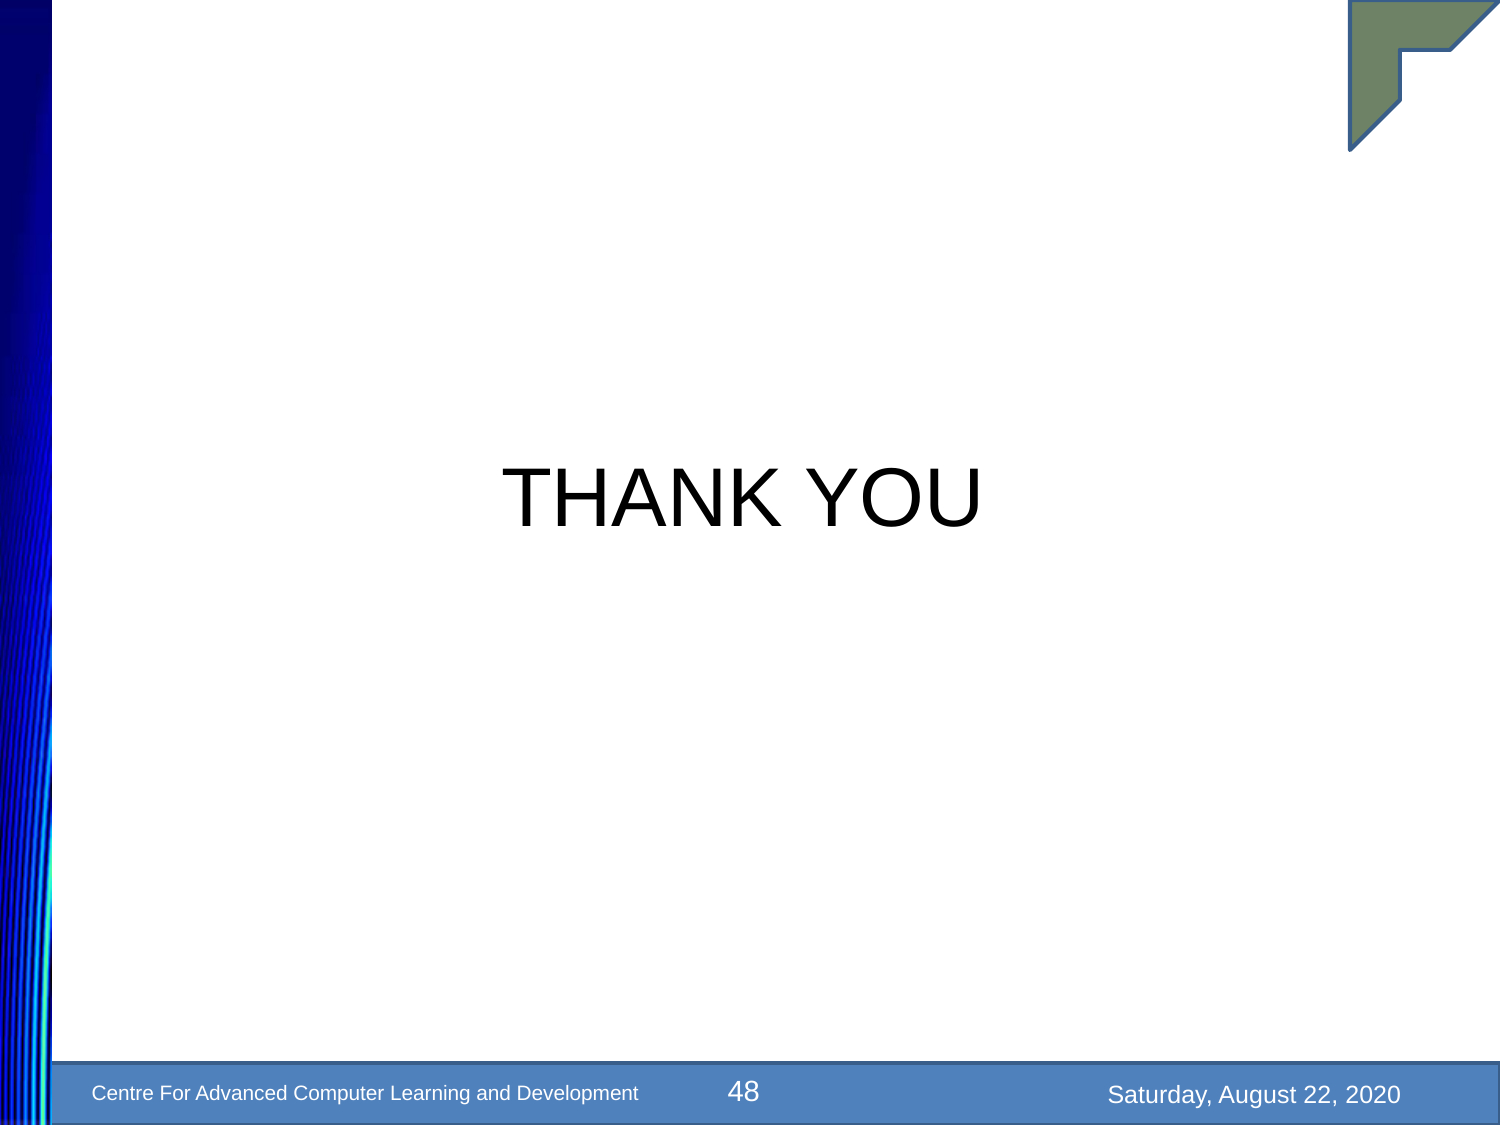

THANK YOU
48
Saturday, August 22, 2020